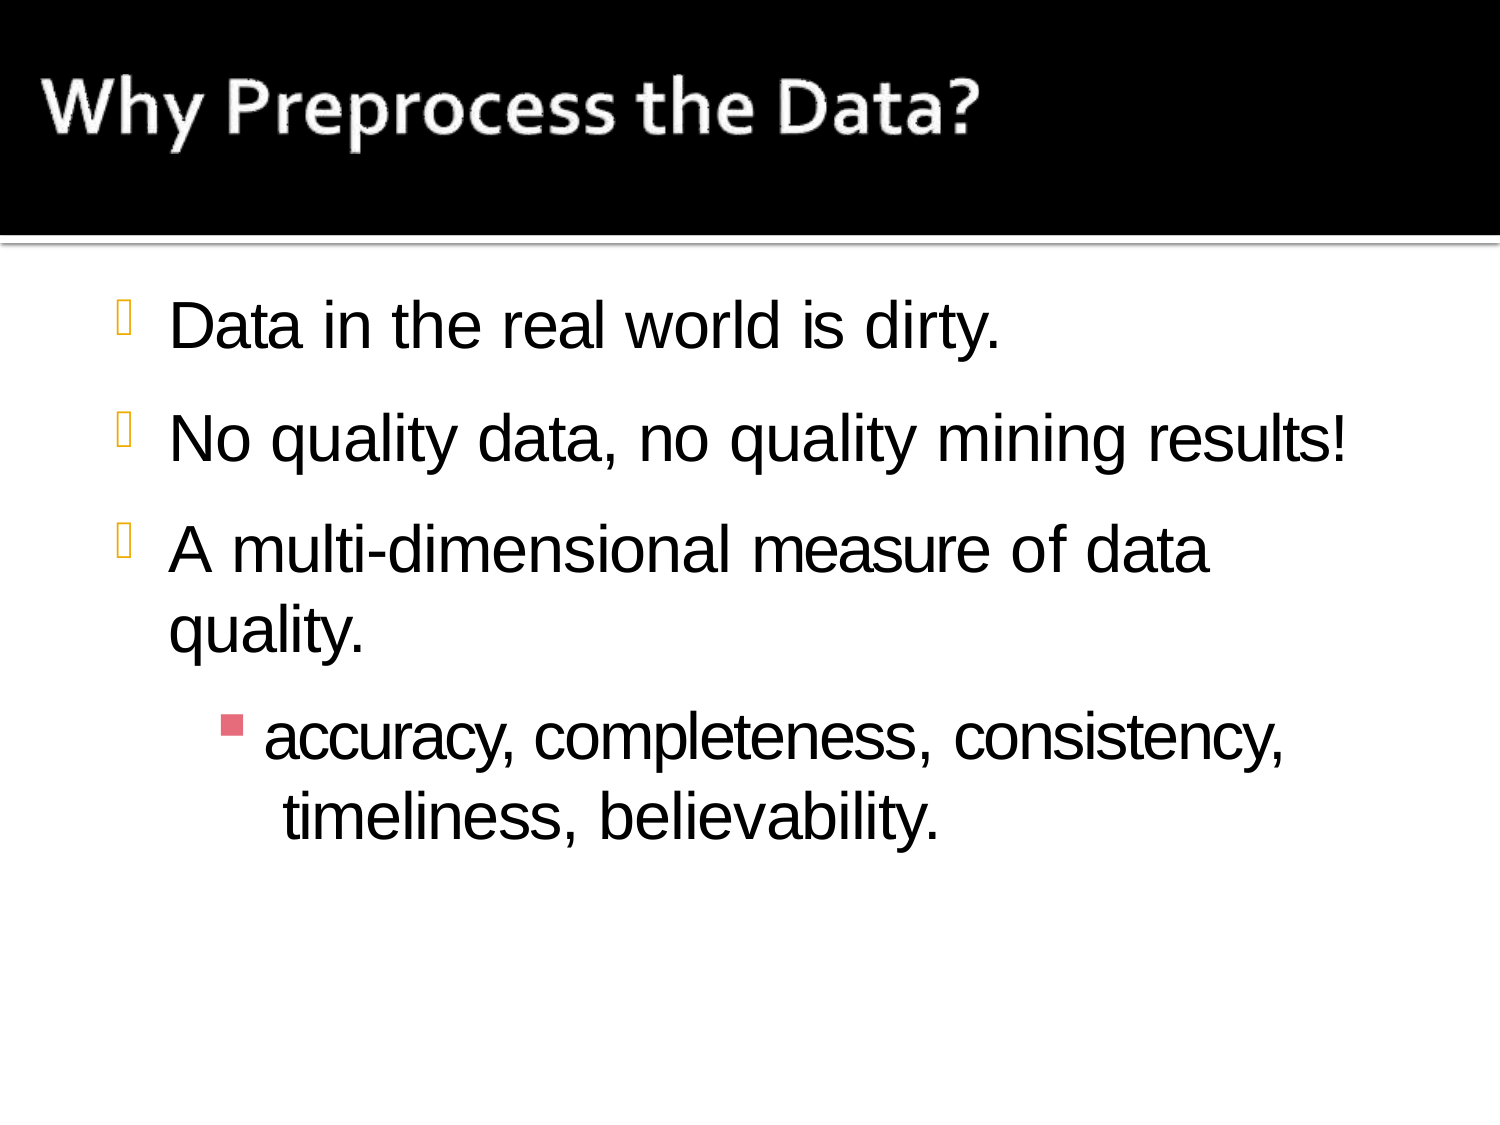

Data in the real world is dirty.
No quality data, no quality mining results!
A multi-dimensional measure of data quality.
accuracy, completeness, consistency,  timeliness, believability.